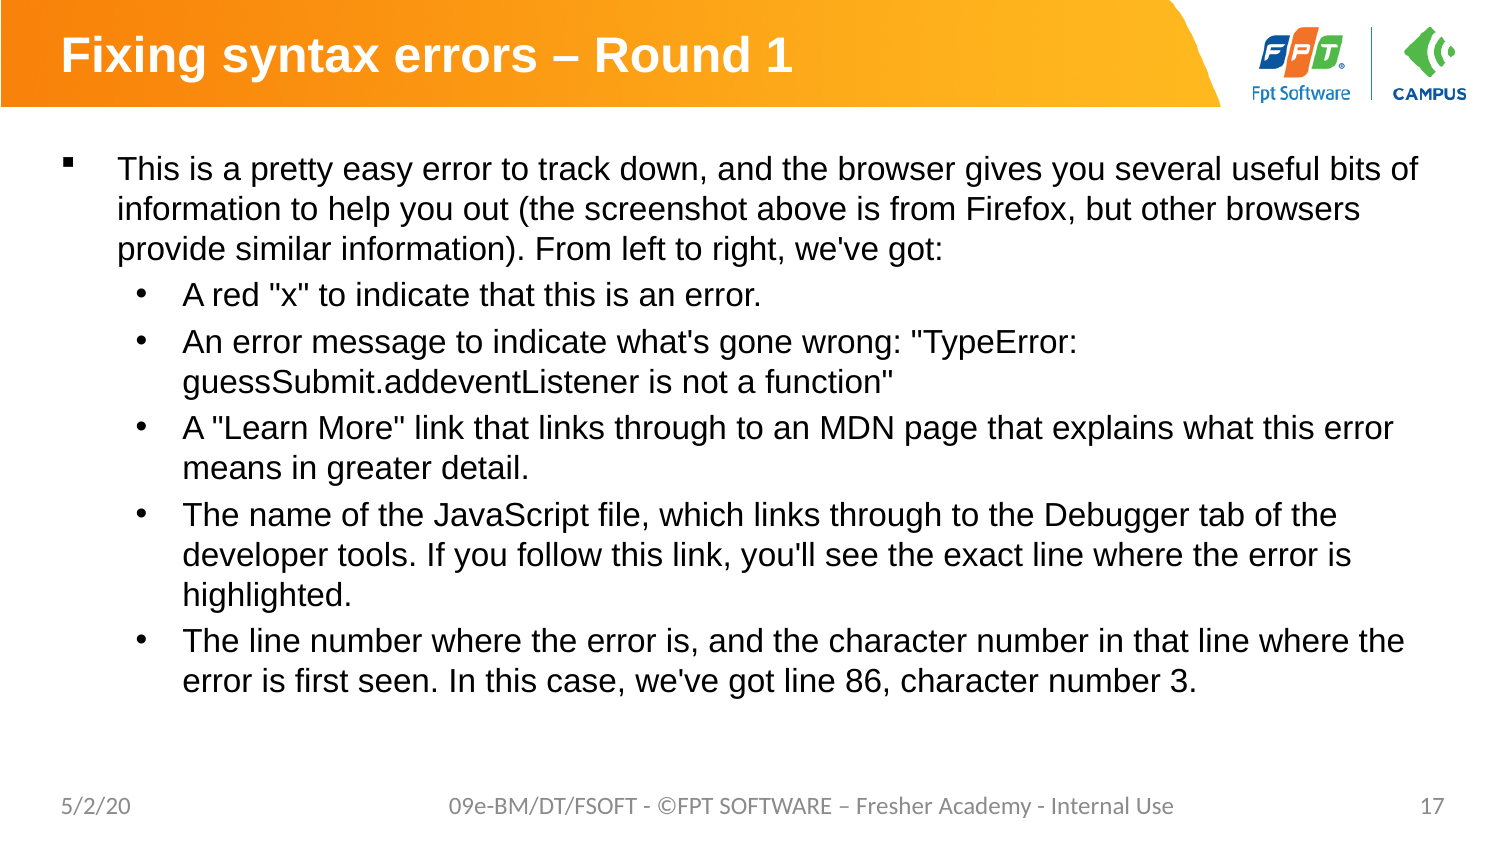

# Fixing syntax errors – Round 1
This is a pretty easy error to track down, and the browser gives you several useful bits of information to help you out (the screenshot above is from Firefox, but other browsers provide similar information). From left to right, we've got:
A red "x" to indicate that this is an error.
An error message to indicate what's gone wrong: "TypeError: guessSubmit.addeventListener is not a function"
A "Learn More" link that links through to an MDN page that explains what this error means in greater detail.
The name of the JavaScript file, which links through to the Debugger tab of the developer tools. If you follow this link, you'll see the exact line where the error is highlighted.
The line number where the error is, and the character number in that line where the error is first seen. In this case, we've got line 86, character number 3.
5/2/20
09e-BM/DT/FSOFT - ©FPT SOFTWARE – Fresher Academy - Internal Use
17